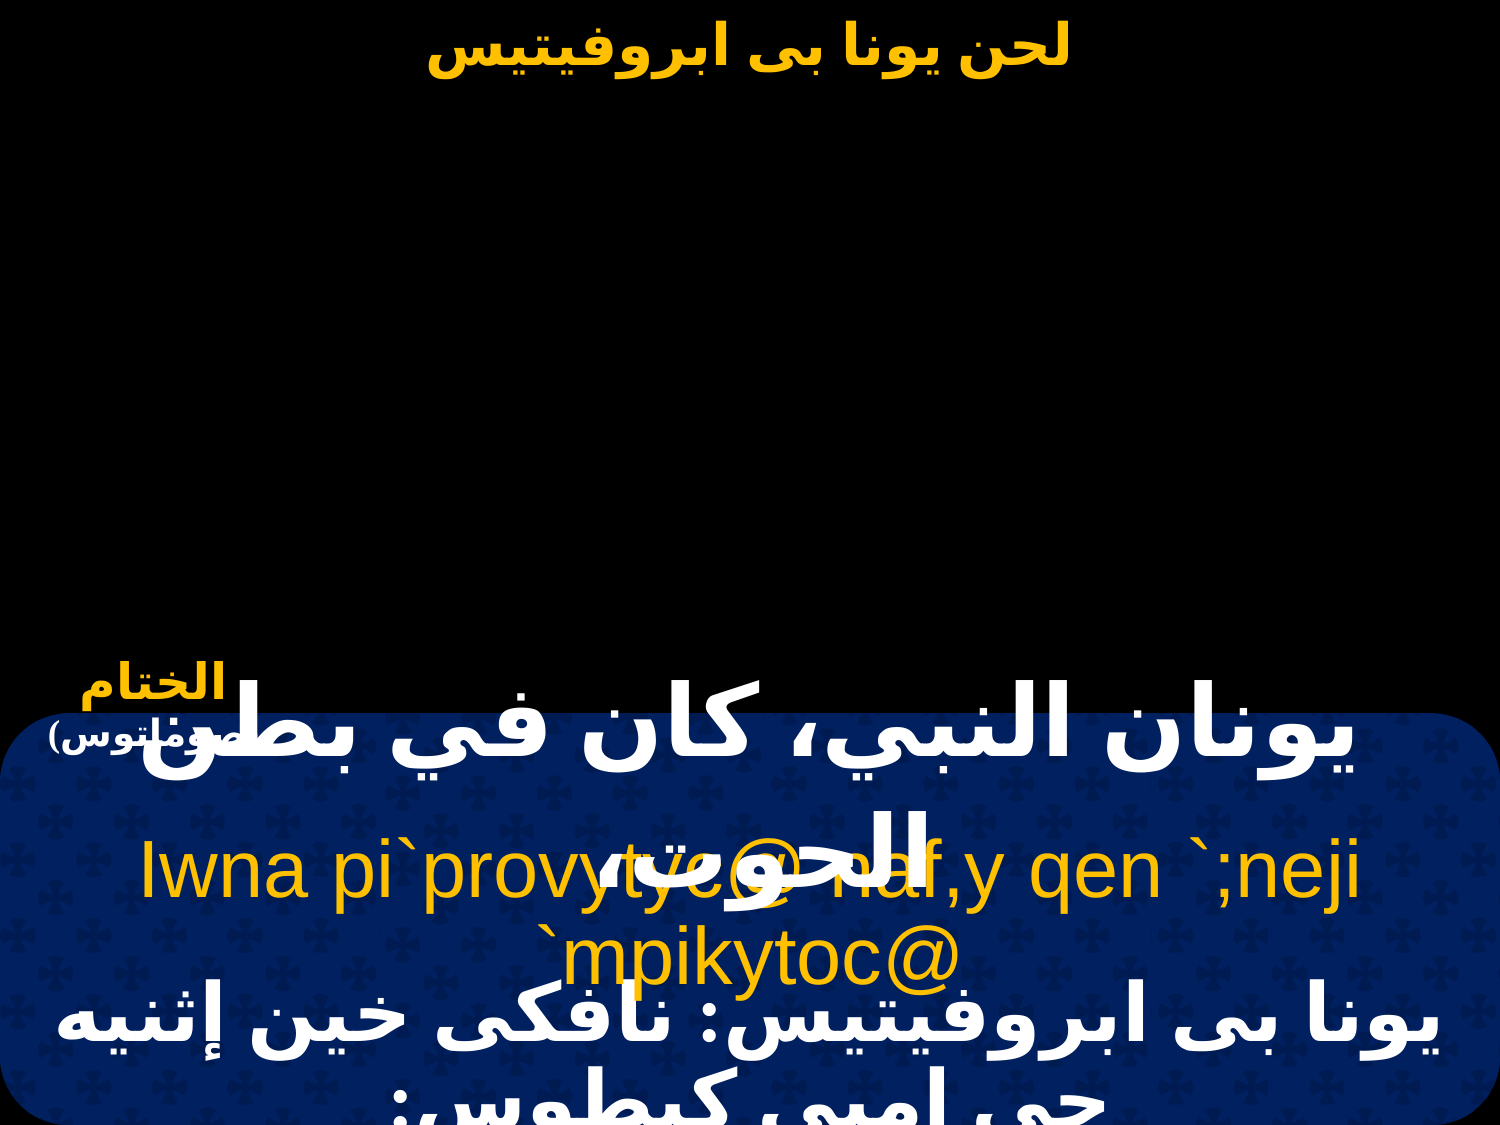

# يونا بى ابروفيتيس
يونان النبي، كان في بطن الحوت،
Iwna pi`provytyc@ naf,y qen `;neji `mpikytoc@
يونا بى ابروفيتيس: نافكى خين إثنيه چي إمبى كيطوس: